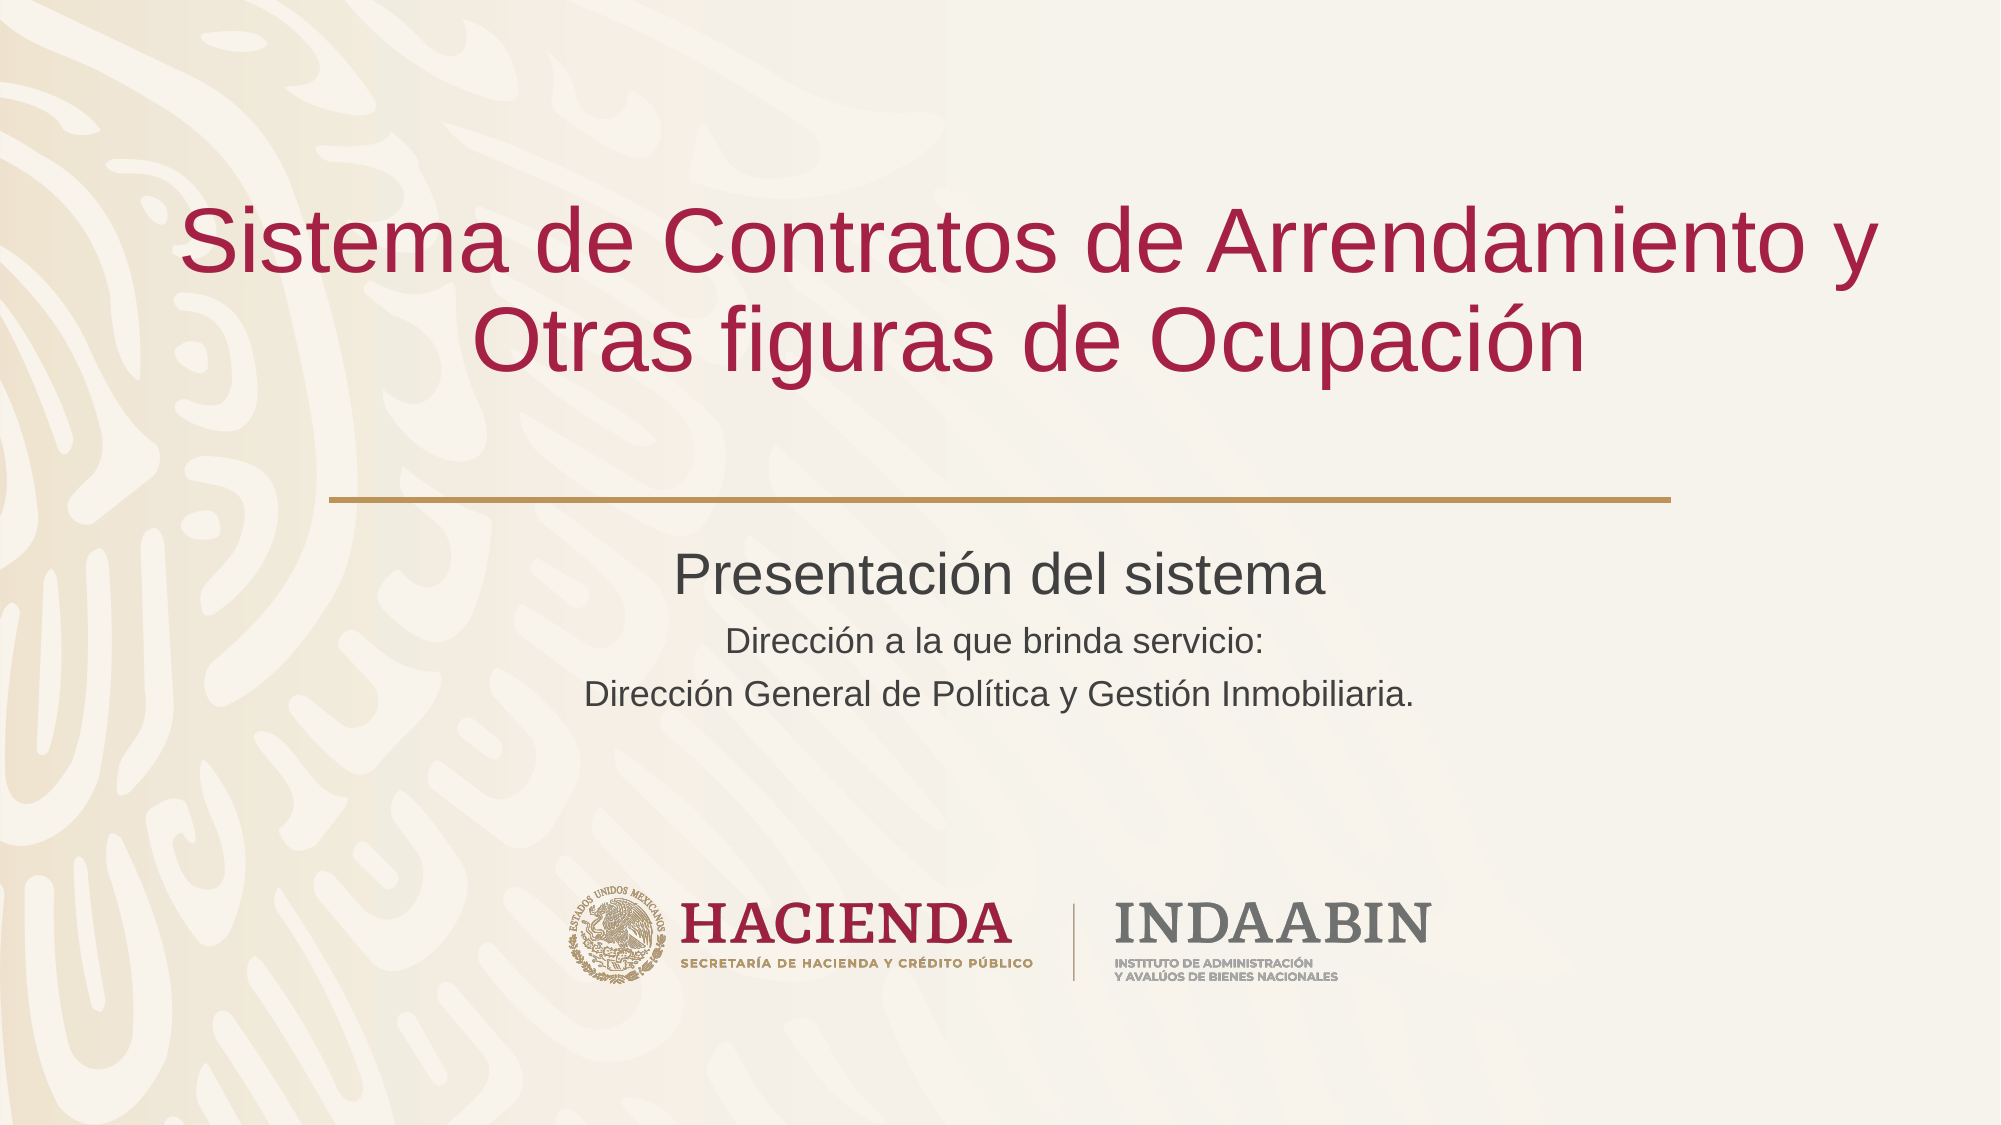

# Sistema de Contratos de Arrendamiento y Otras figuras de Ocupación
Presentación del sistema
Dirección a la que brinda servicio:
Dirección General de Política y Gestión Inmobiliaria.